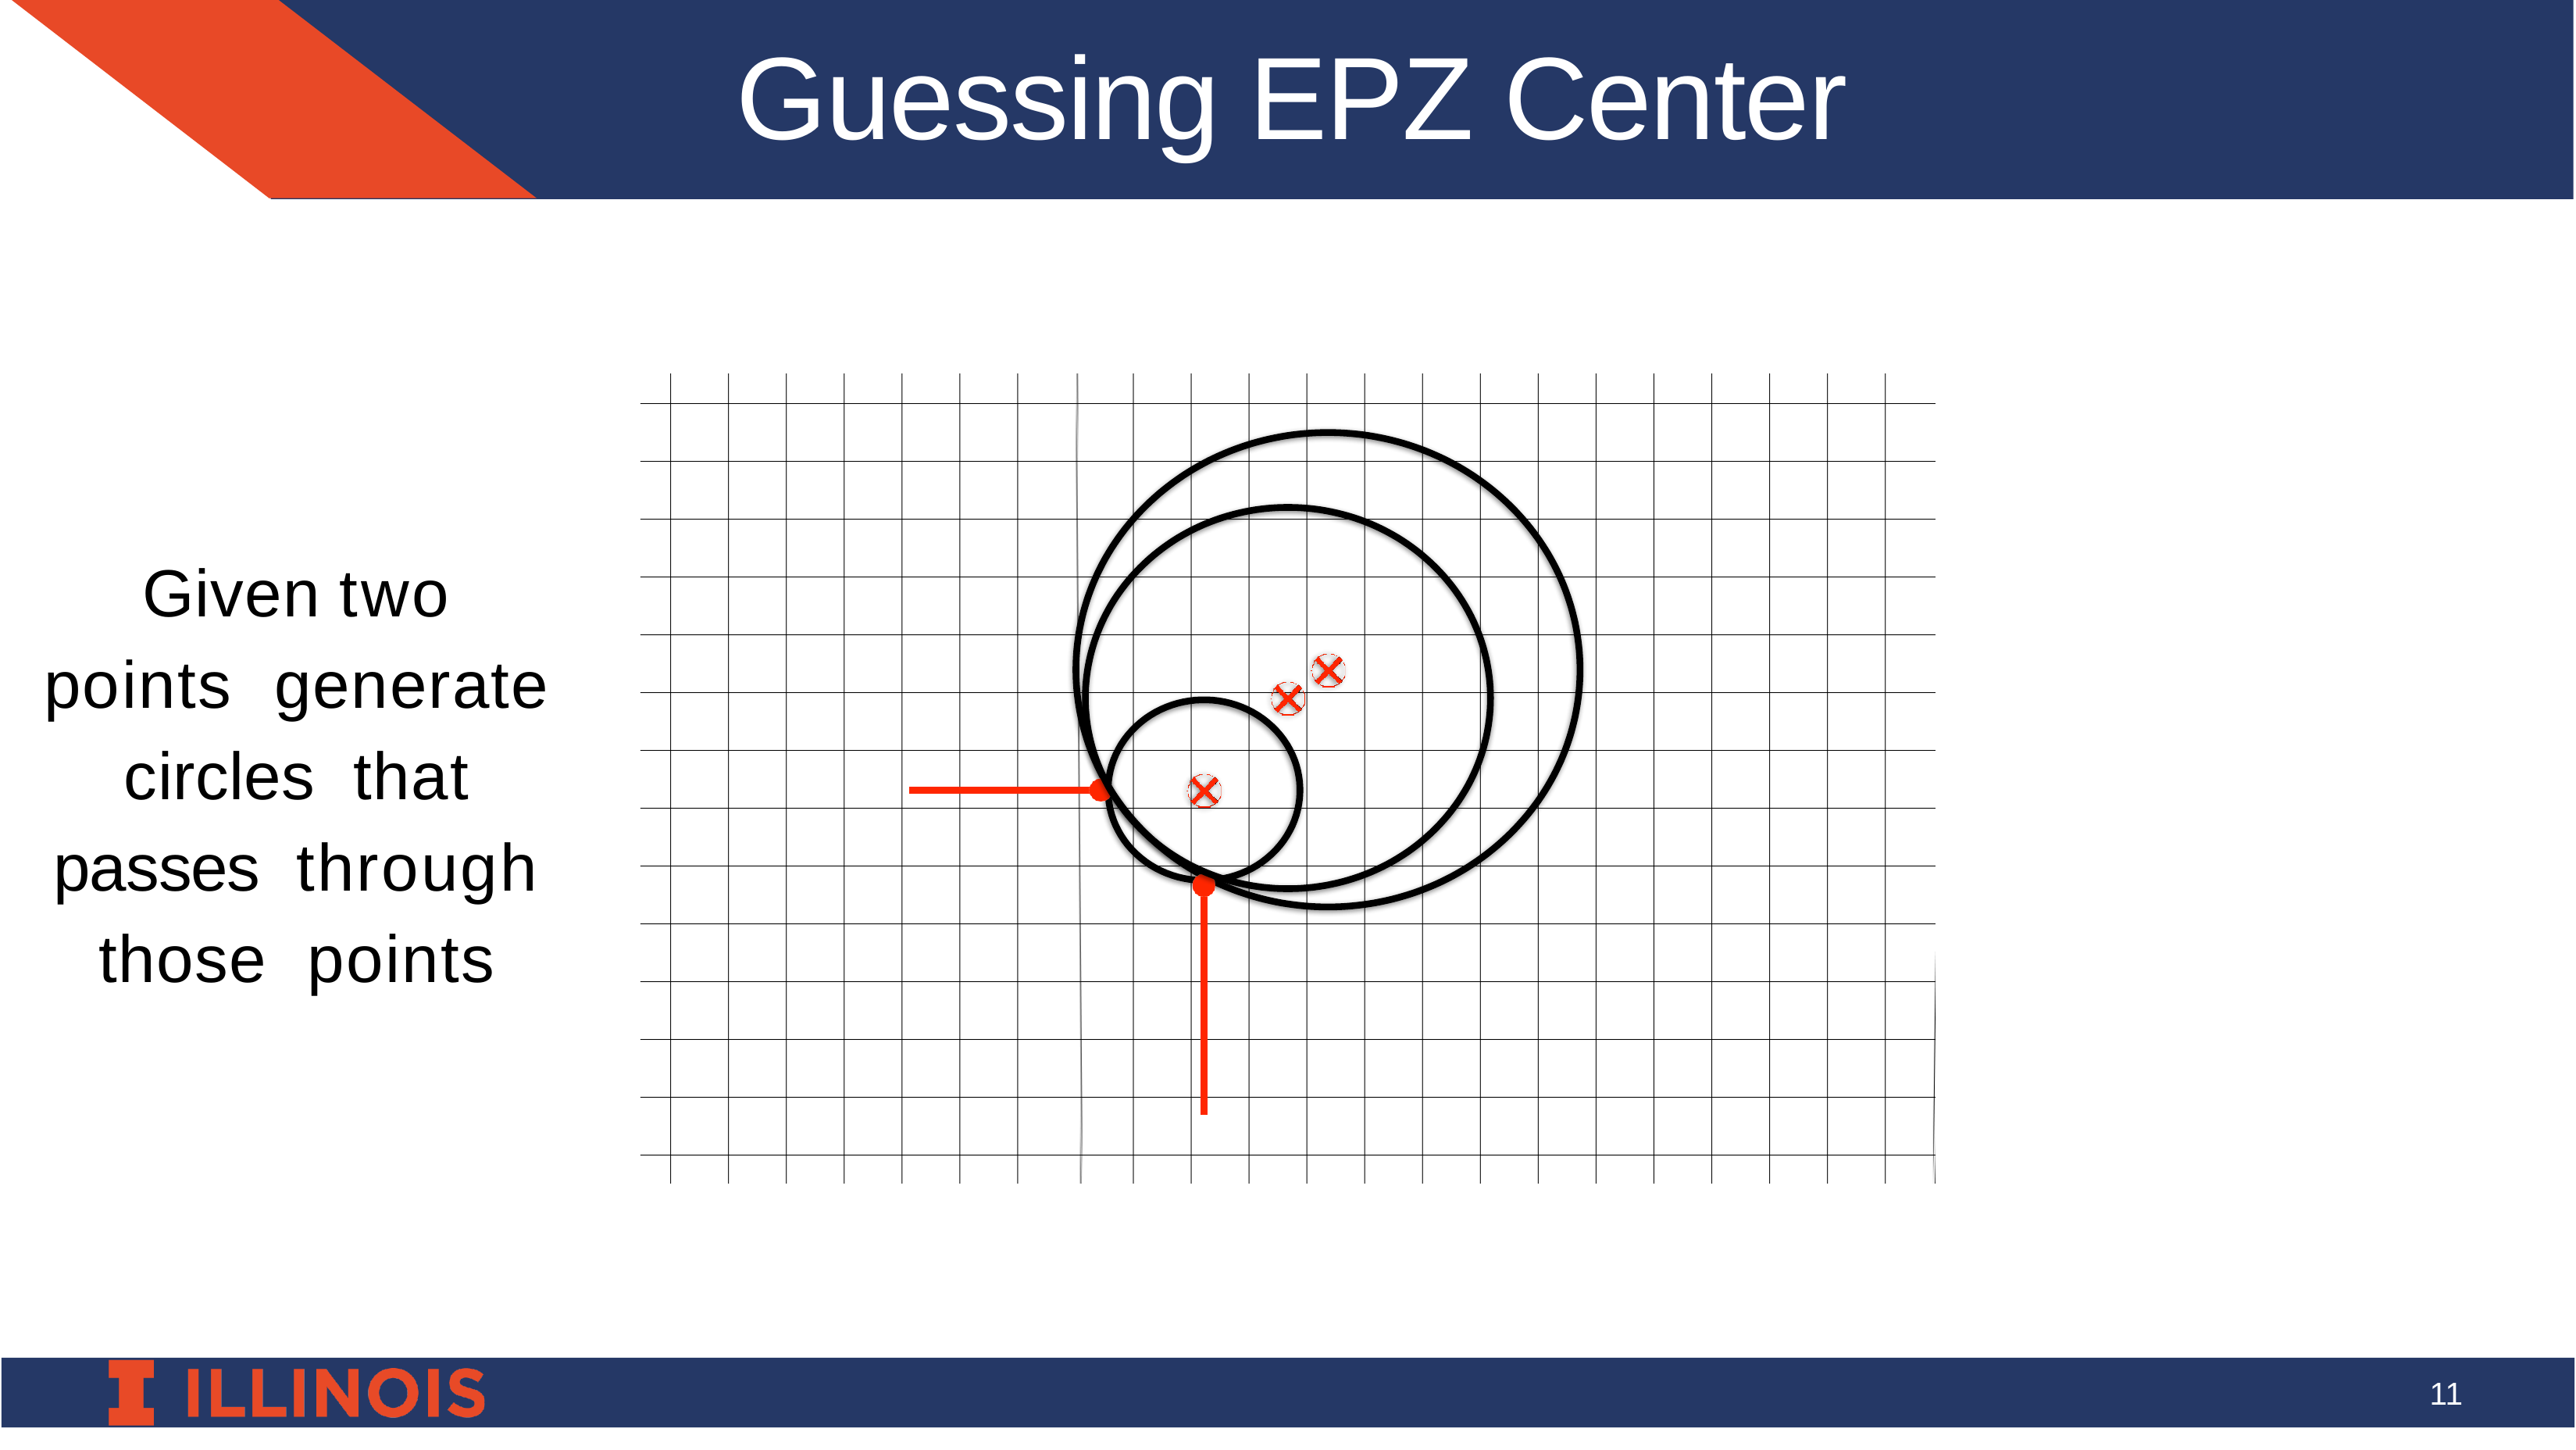

Guessing EPZ Center

Given two points  generate circles  that passes  through those  points

11